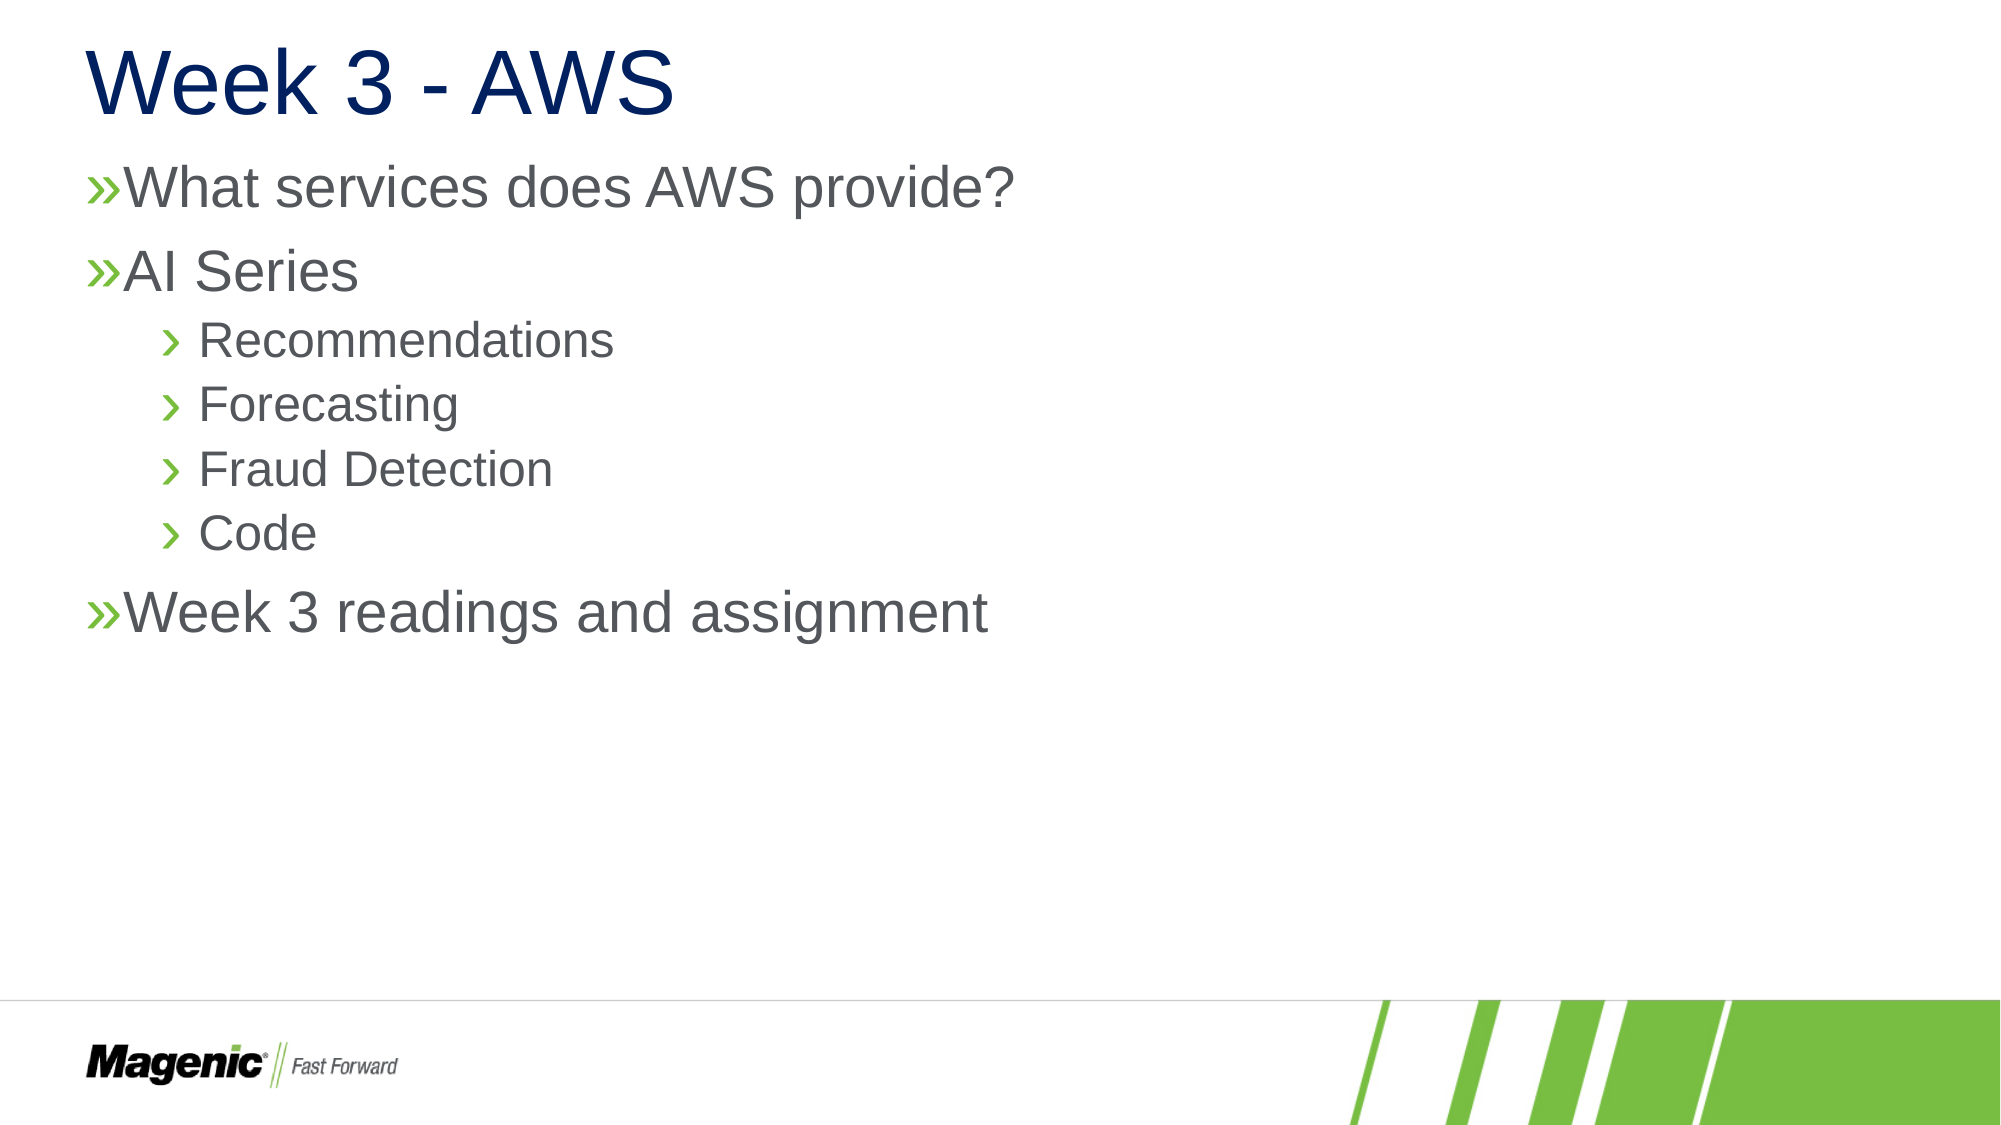

# Week 3 - AWS
What services does AWS provide?
AI Series
Recommendations
Forecasting
Fraud Detection
Code
Week 3 readings and assignment